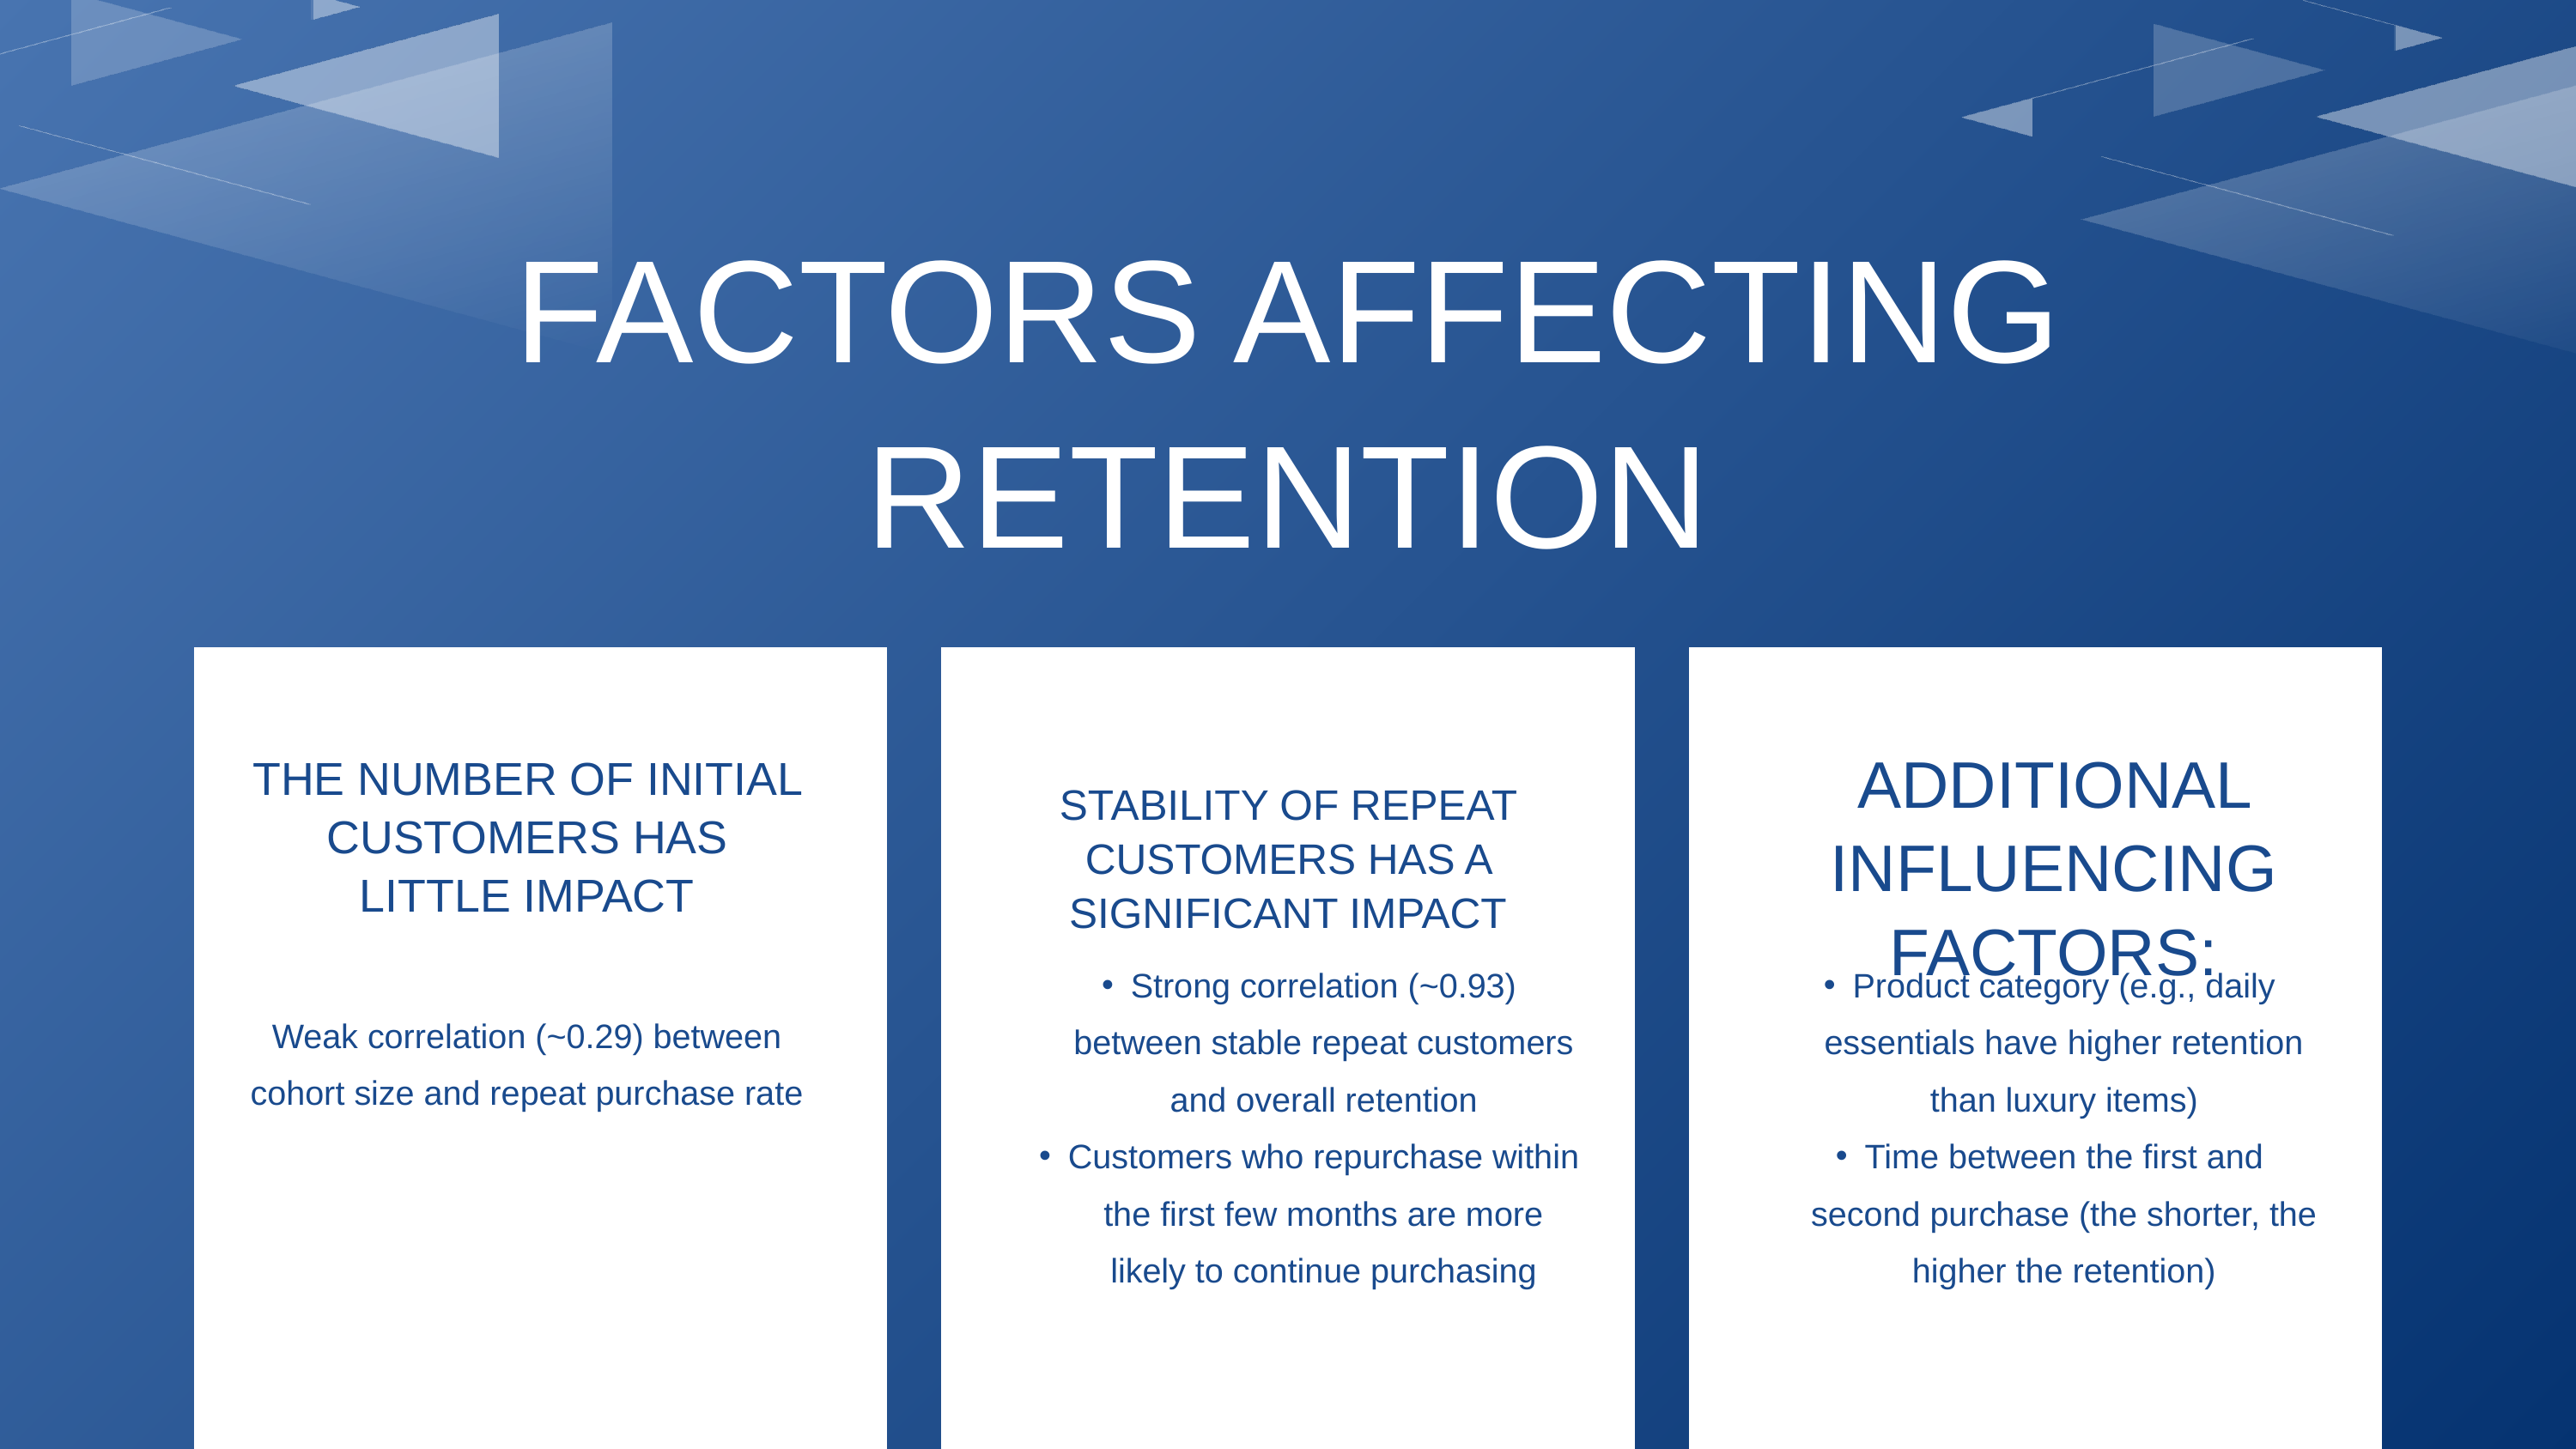

FACTORS AFFECTING RETENTION

ADDITIONAL INFLUENCING FACTORS:
THE NUMBER OF INITIAL CUSTOMERS HAS LITTLE IMPACT
STABILITY OF REPEAT CUSTOMERS HAS A SIGNIFICANT IMPACT
Strong correlation (~0.93) between stable repeat customers and overall retention
Customers who repurchase within the first few months are more likely to continue purchasing

Product category (e.g., daily essentials have higher retention than luxury items)
Time between the first and second purchase (the shorter, the higher the retention)

Weak correlation (~0.29) between cohort size and repeat purchase rate